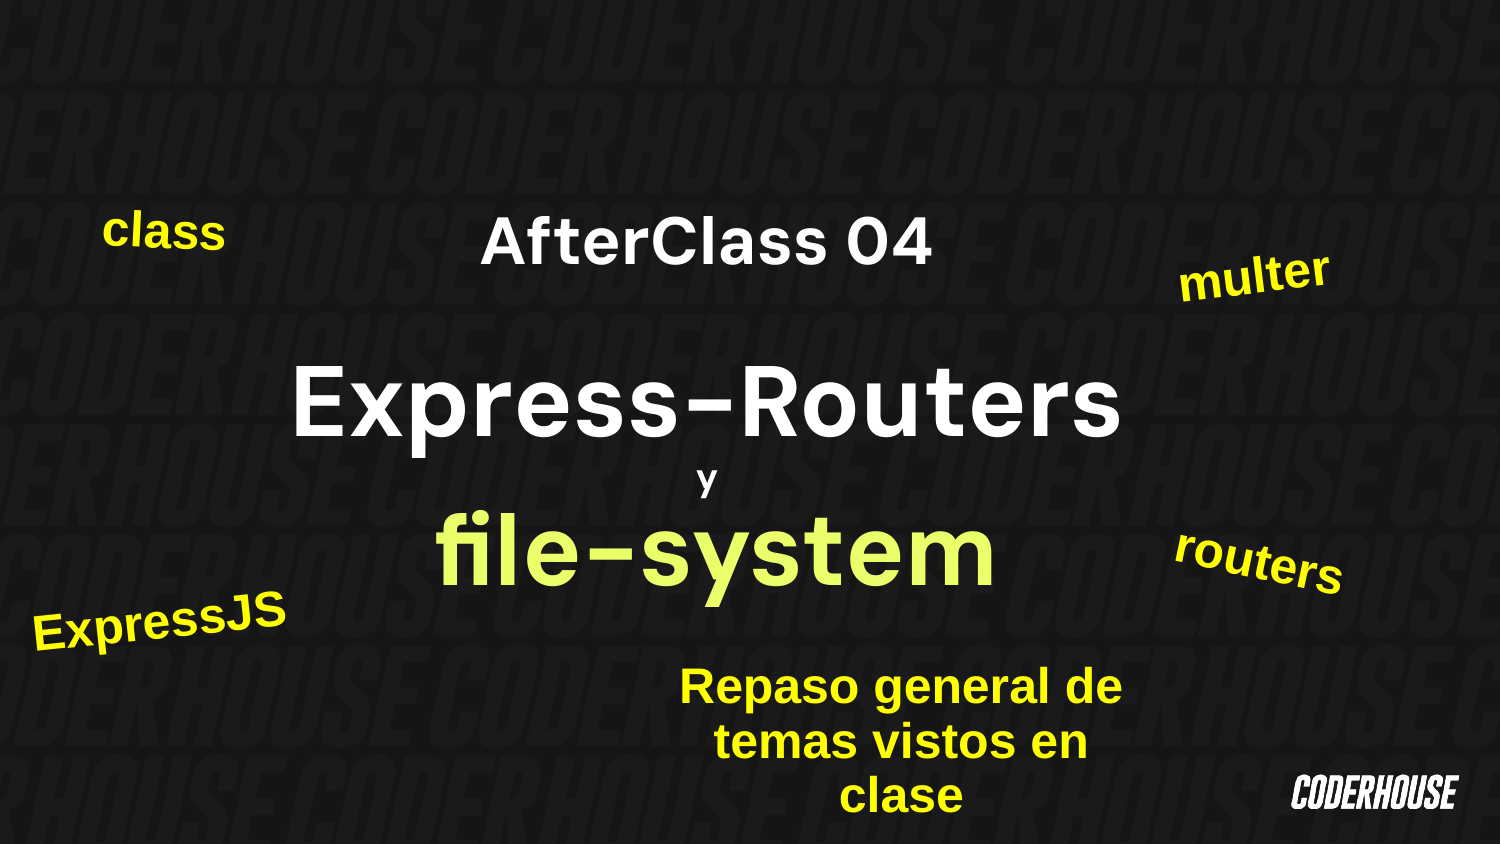

class
AfterClass 04

Express-Routers
y
 file-system
multer
routers
ExpressJS
Repaso general de temas vistos en clase